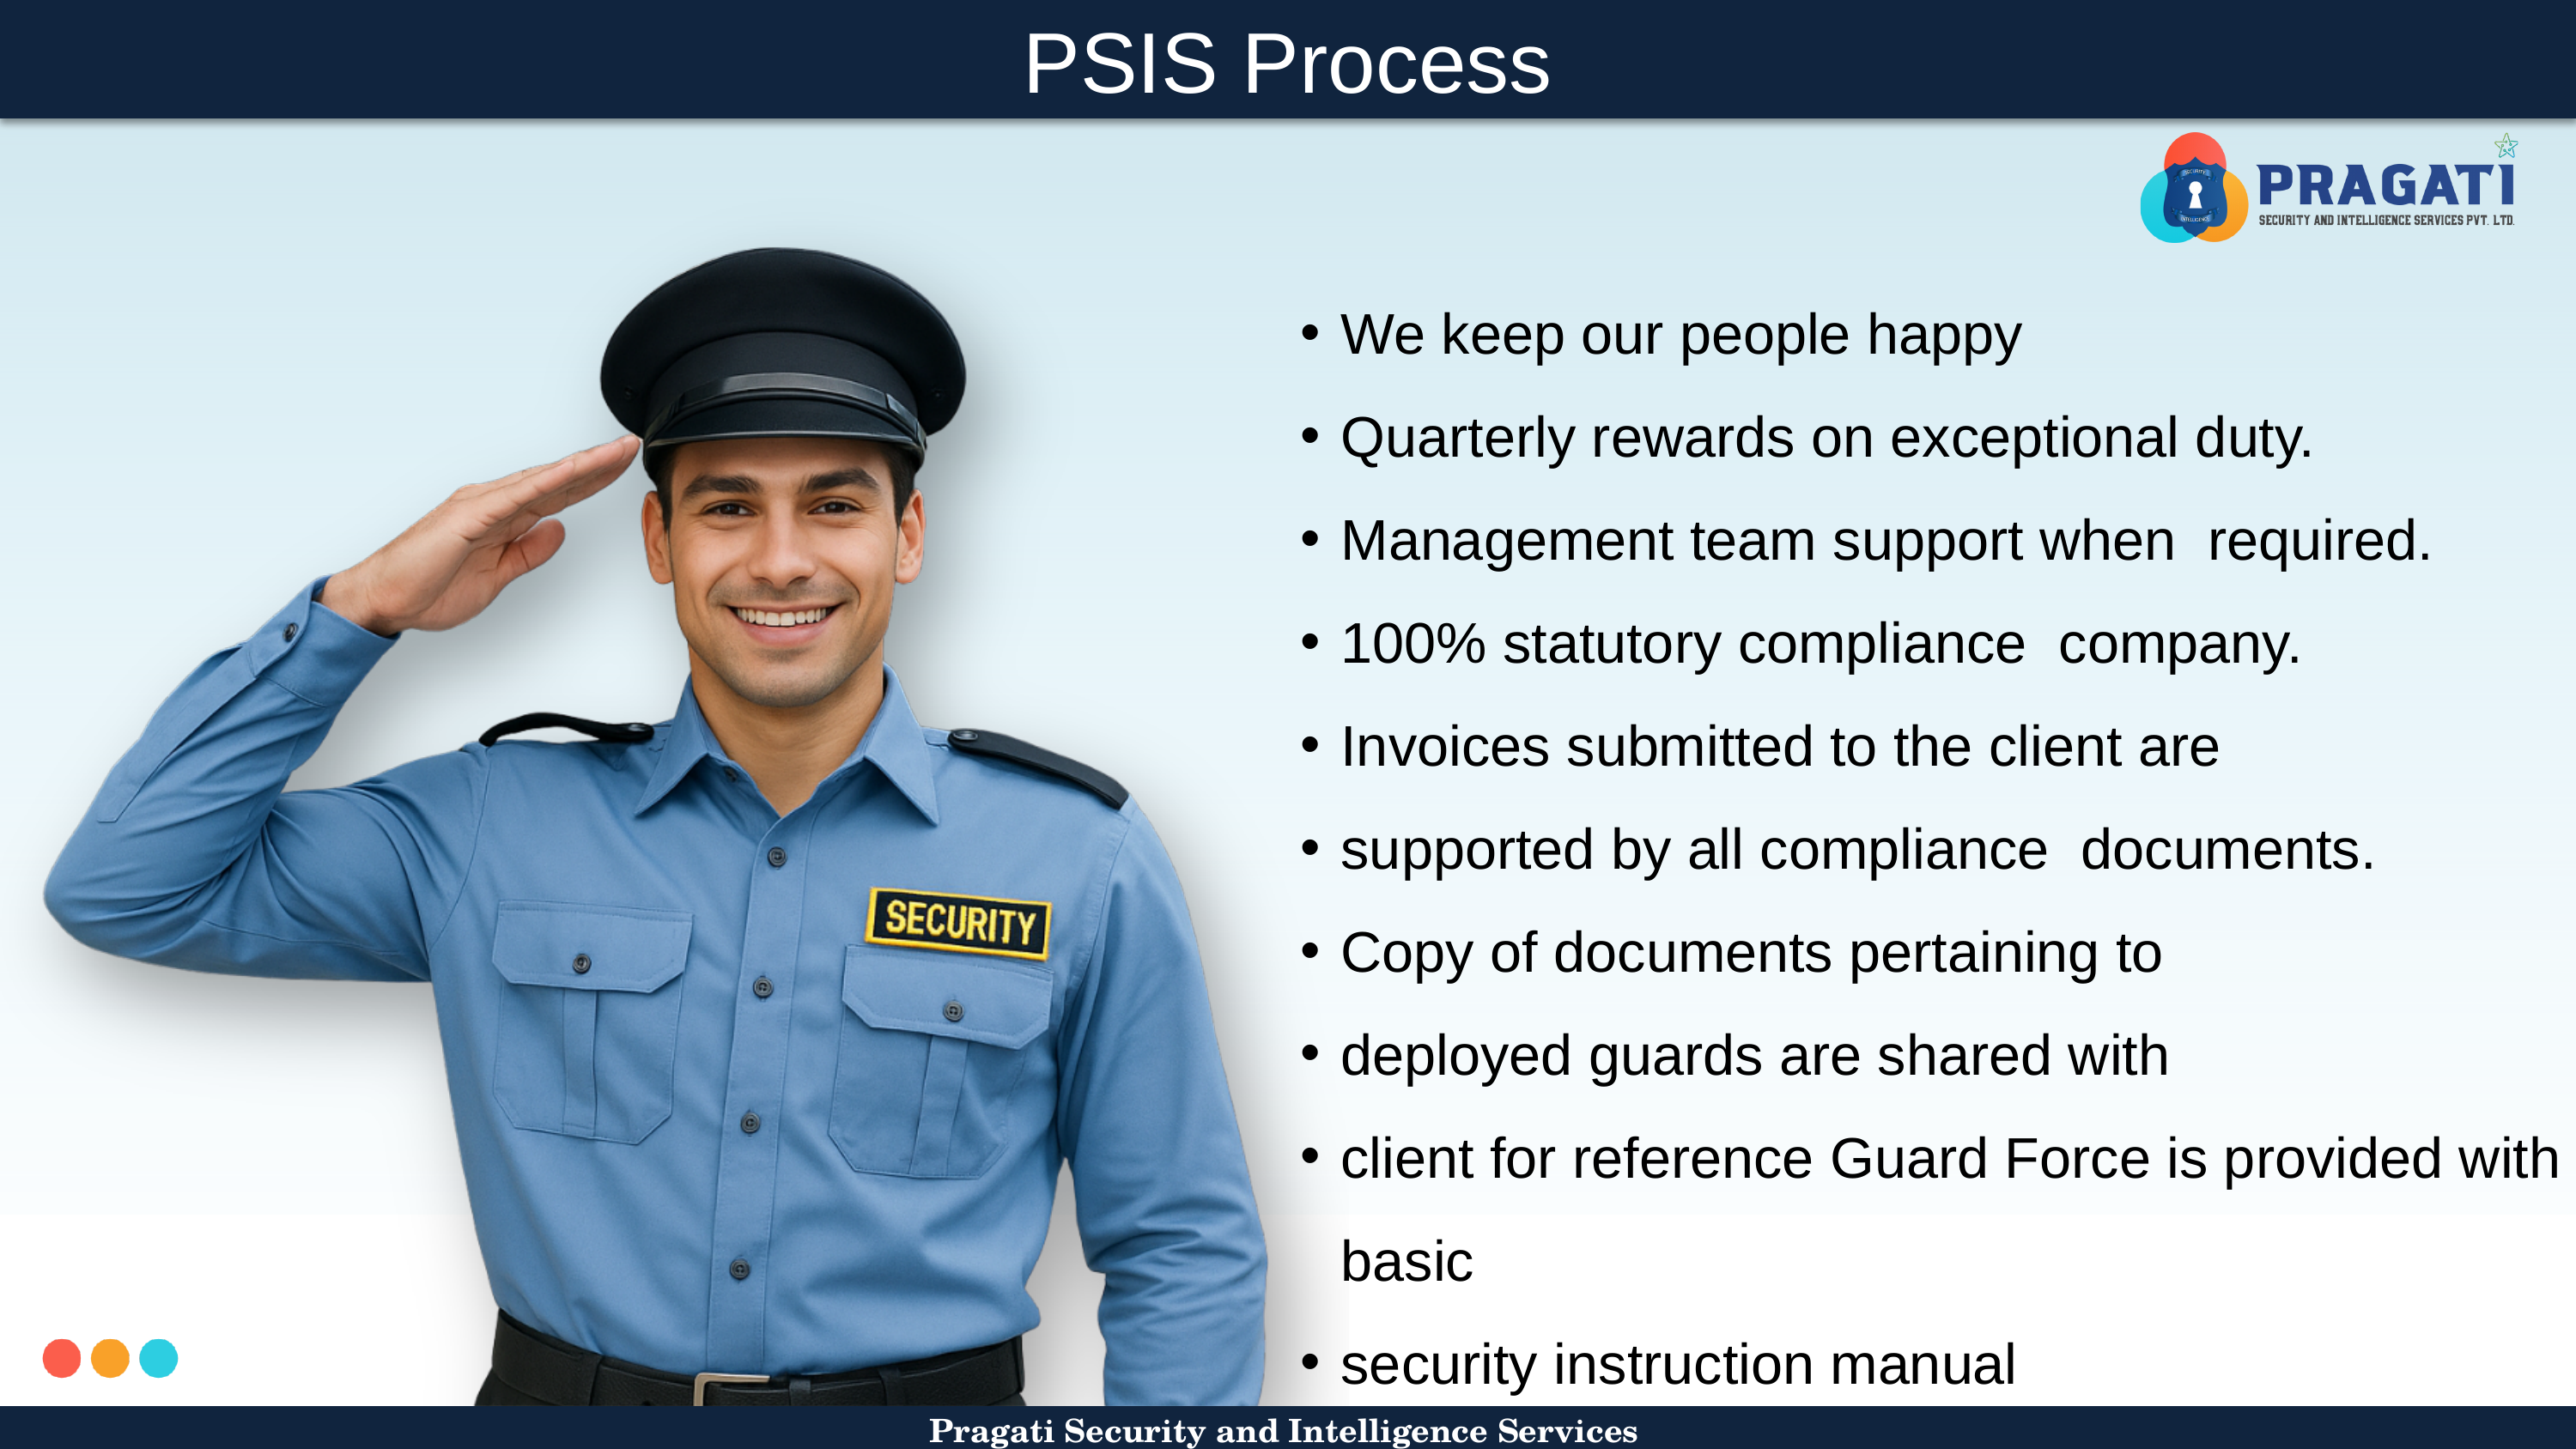

PSIS Process

We keep our people happy
Quarterly rewards on exceptional duty.
Management team support when  required.
100% statutory compliance  company.
Invoices submitted to the client are
supported by all compliance  documents.
Copy of documents pertaining to
deployed guards are shared with
client for reference Guard Force is provided with basic
security instruction manual

Pragati Security and Intelligence Services